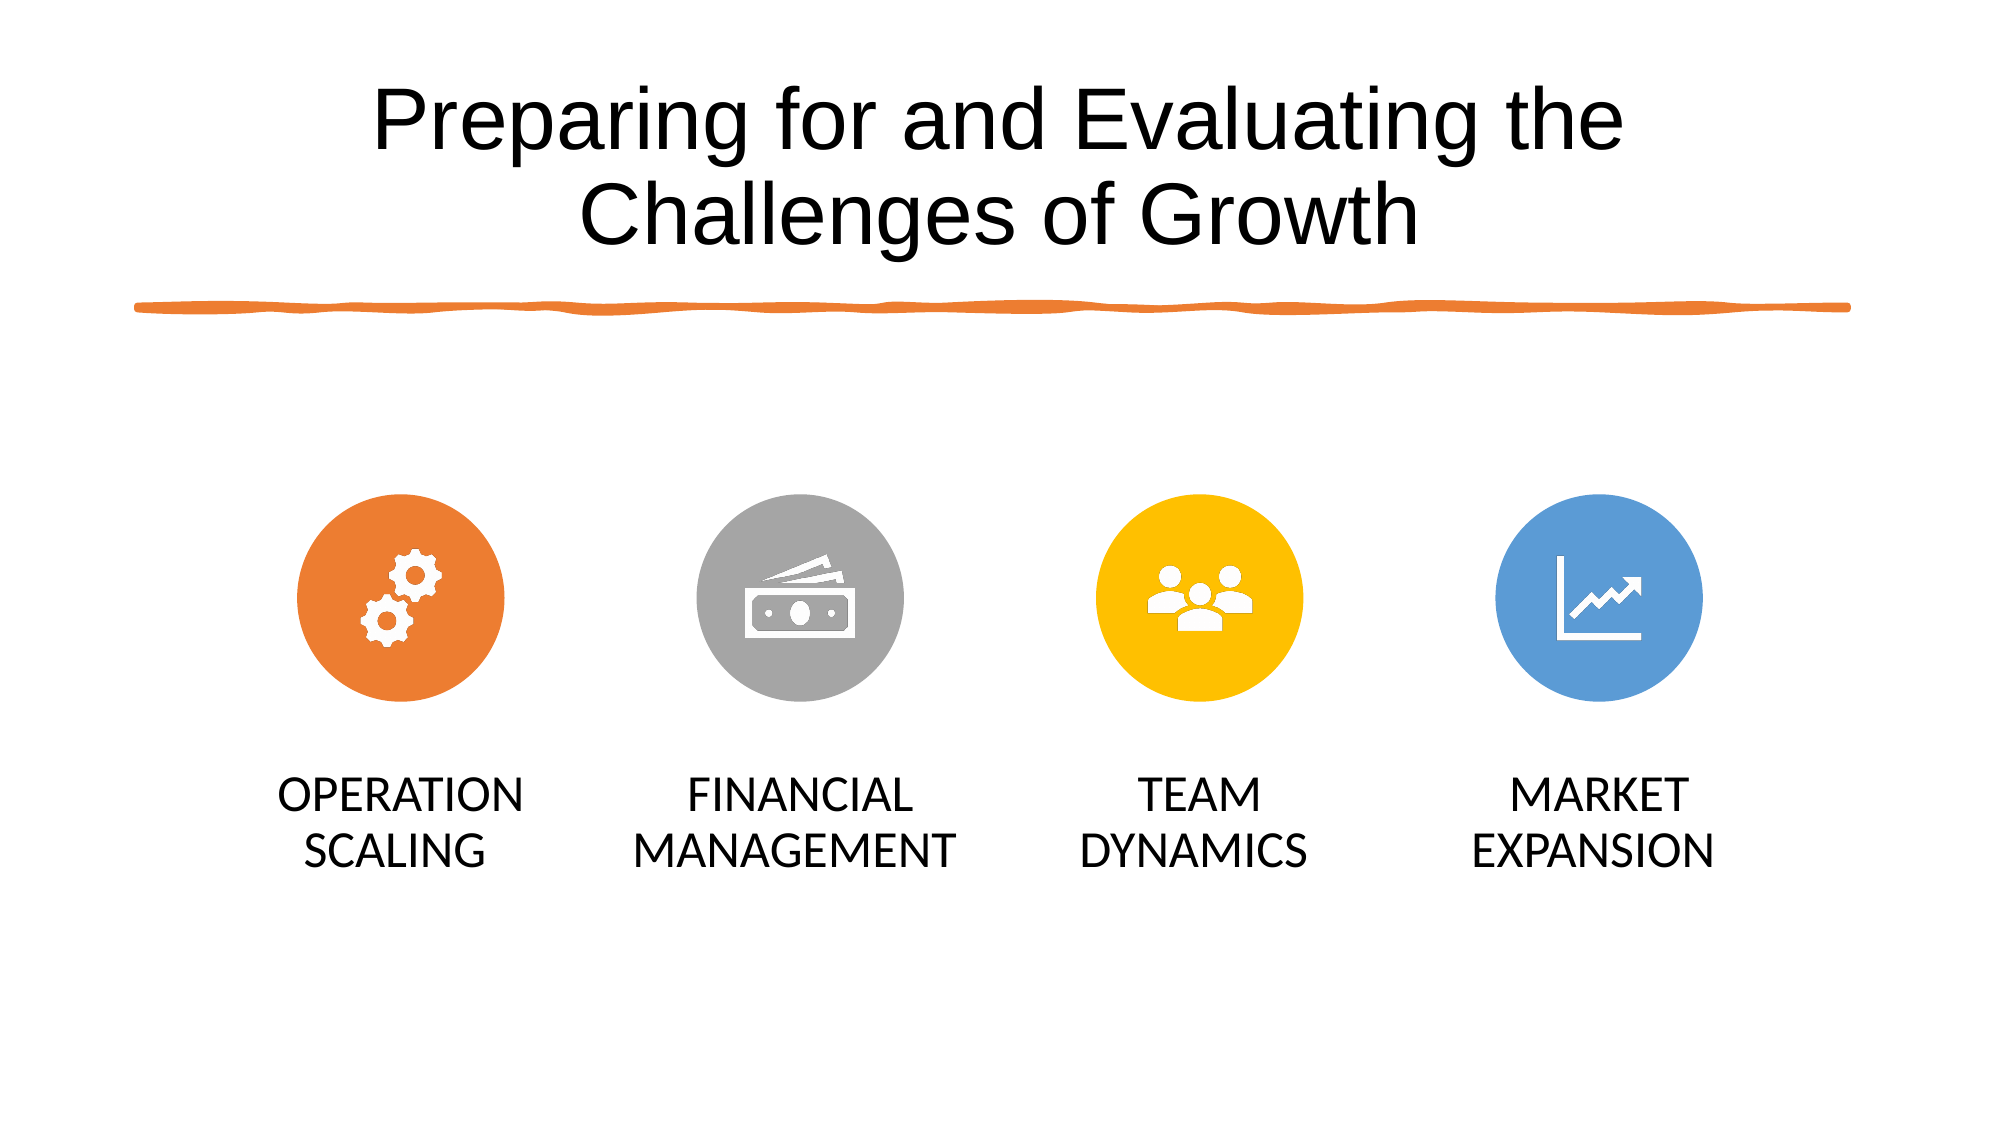

# Preparing for and Evaluating the Challenges of Growth

Operation scaling
Financial Management
Team dynamics
Market Expansion